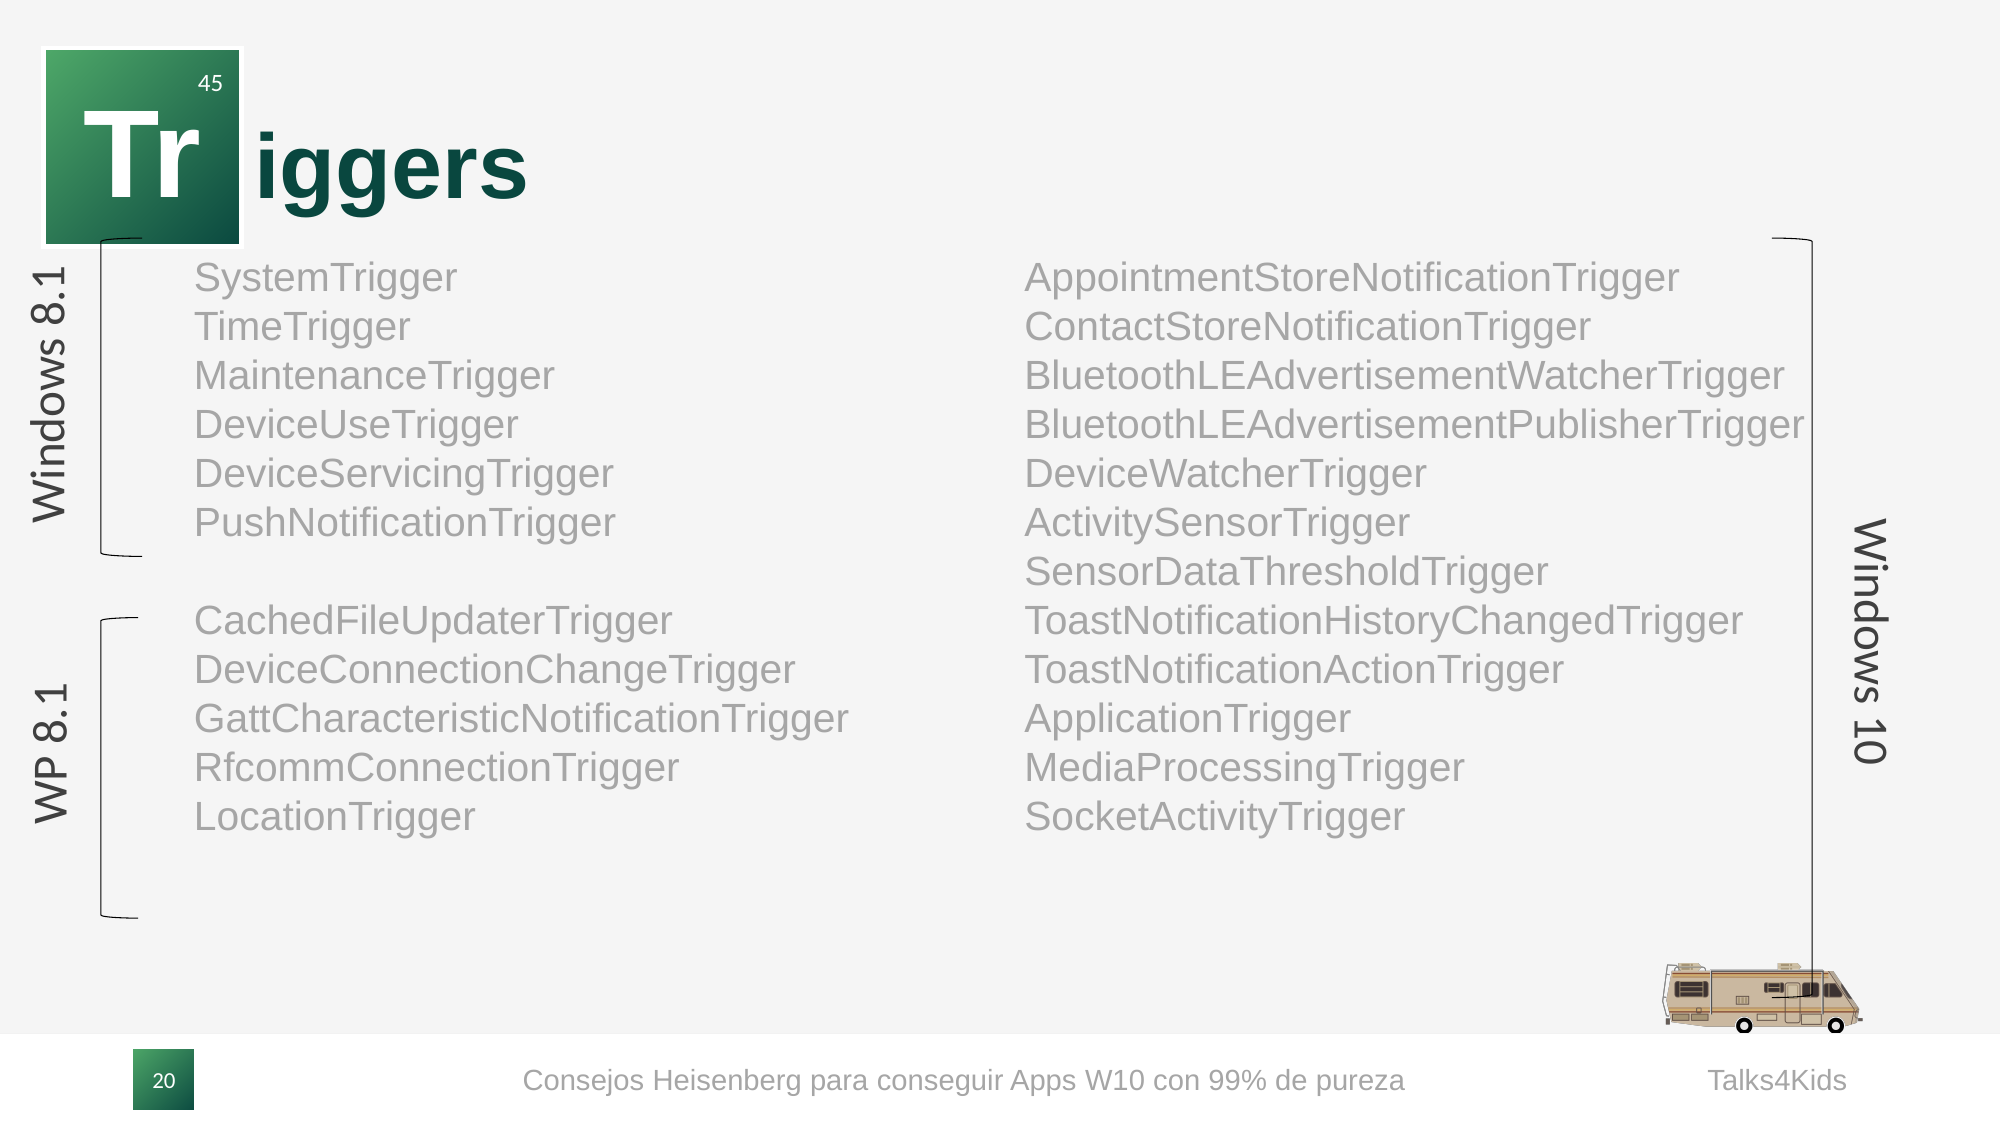

Tr
45
# iggers

SystemTrigger
TimeTrigger
MaintenanceTrigger
DeviceUseTrigger
DeviceServicingTrigger
PushNotificationTrigger

CachedFileUpdaterTrigger
DeviceConnectionChangeTrigger
GattCharacteristicNotificationTrigger
RfcommConnectionTrigger
LocationTrigger

AppointmentStoreNotificationTrigger
ContactStoreNotificationTrigger
BluetoothLEAdvertisementWatcherTrigger
BluetoothLEAdvertisementPublisherTrigger
DeviceWatcherTrigger
ActivitySensorTrigger
SensorDataThresholdTrigger
ToastNotificationHistoryChangedTrigger
ToastNotificationActionTrigger
ApplicationTrigger
MediaProcessingTrigger
SocketActivityTrigger

Windows 8.1
Windows 10

WP 8.1
Consejos Heisenberg para conseguir Apps W10 con 99% de pureza
Talks4Kids